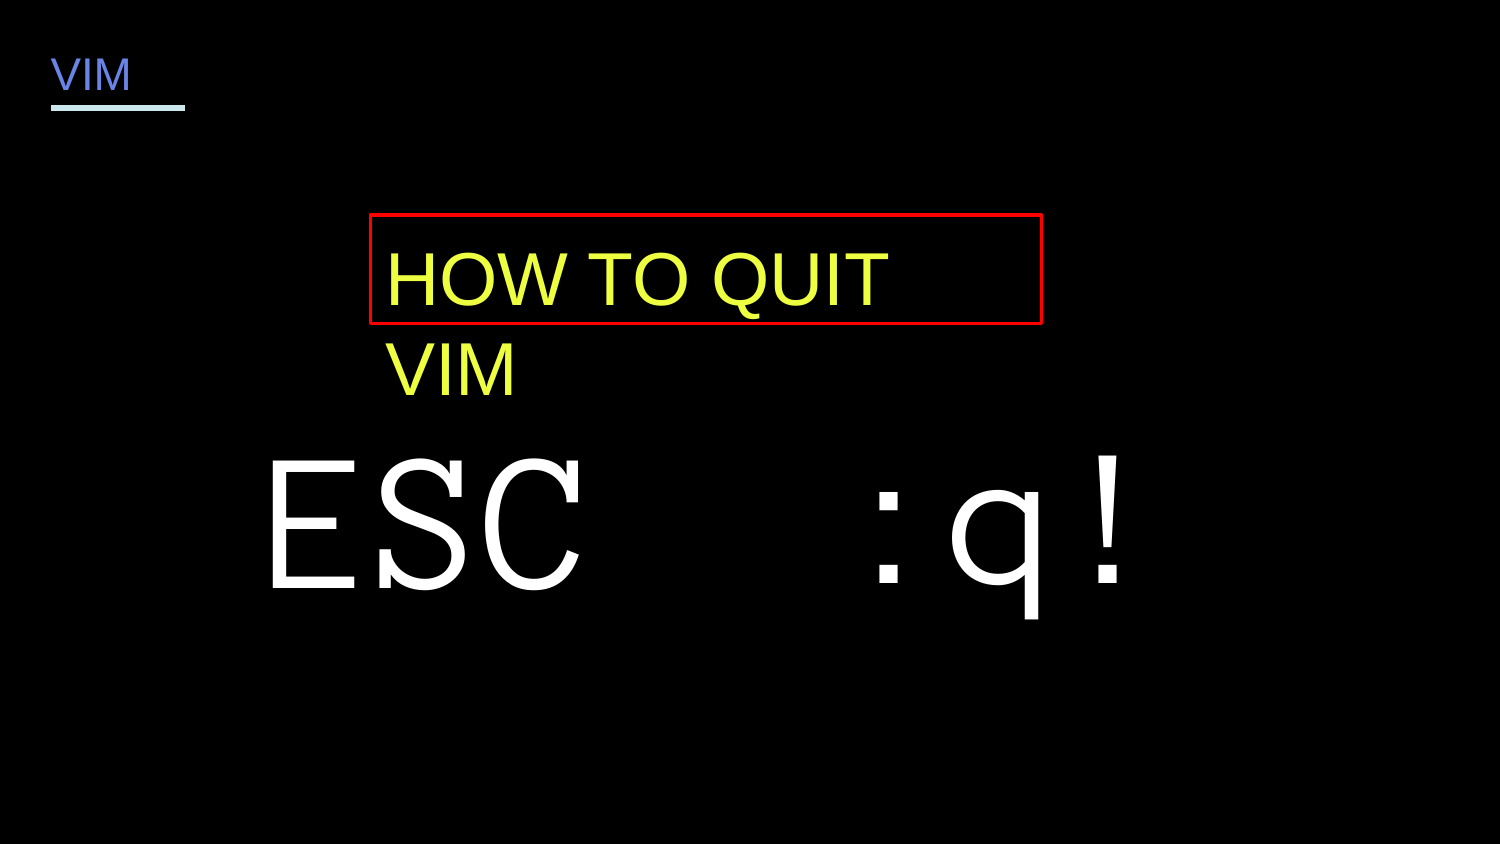

VIM
HOW TO QUIT VIM
:q!
ESC